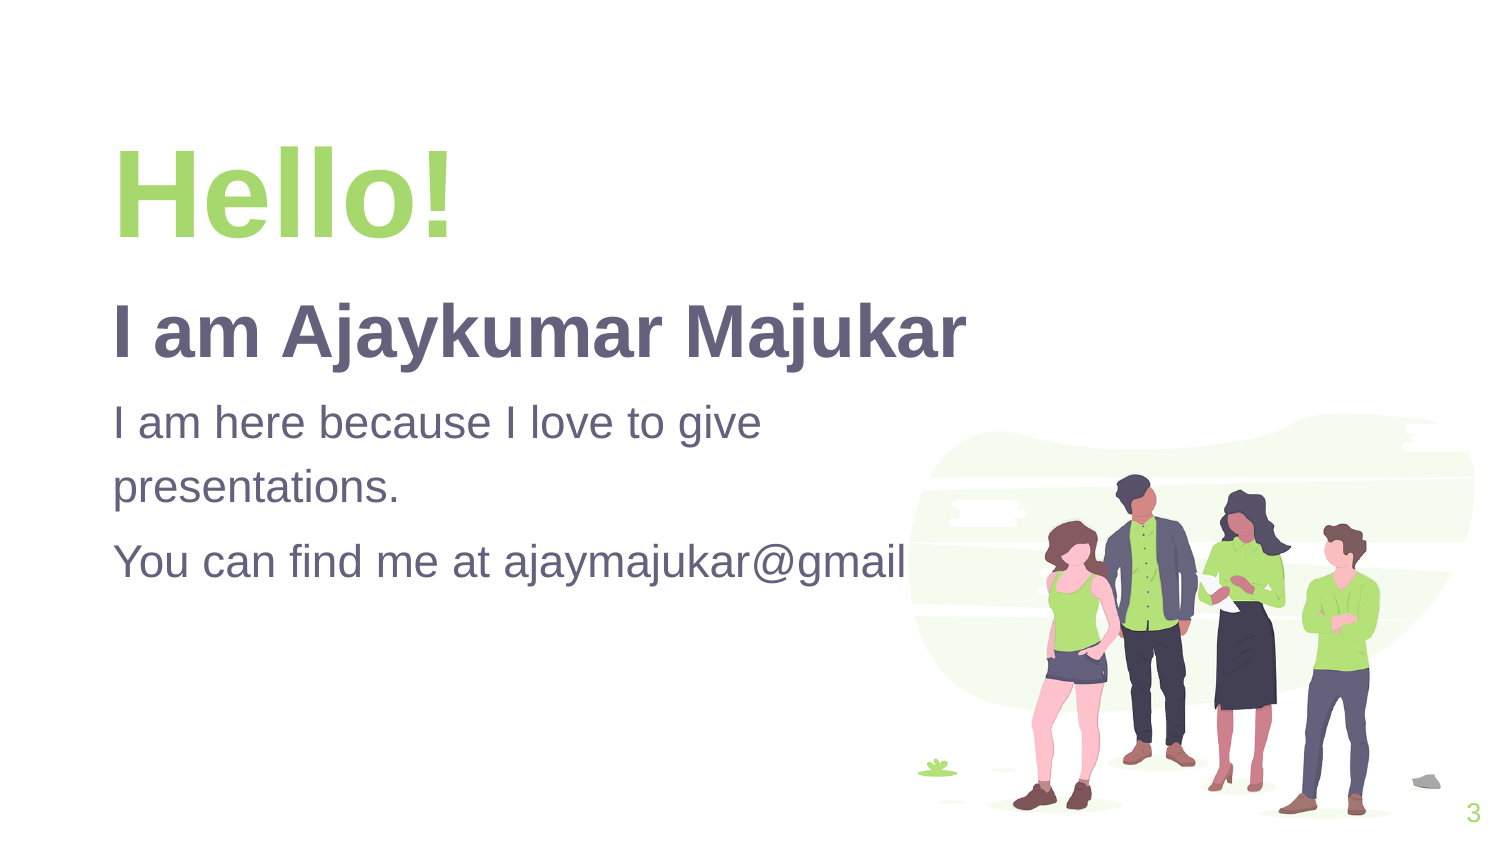

Hello!
I am Ajaykumar Majukar
I am here because I love to give presentations.
You can find me at ajaymajukar@gmail
3